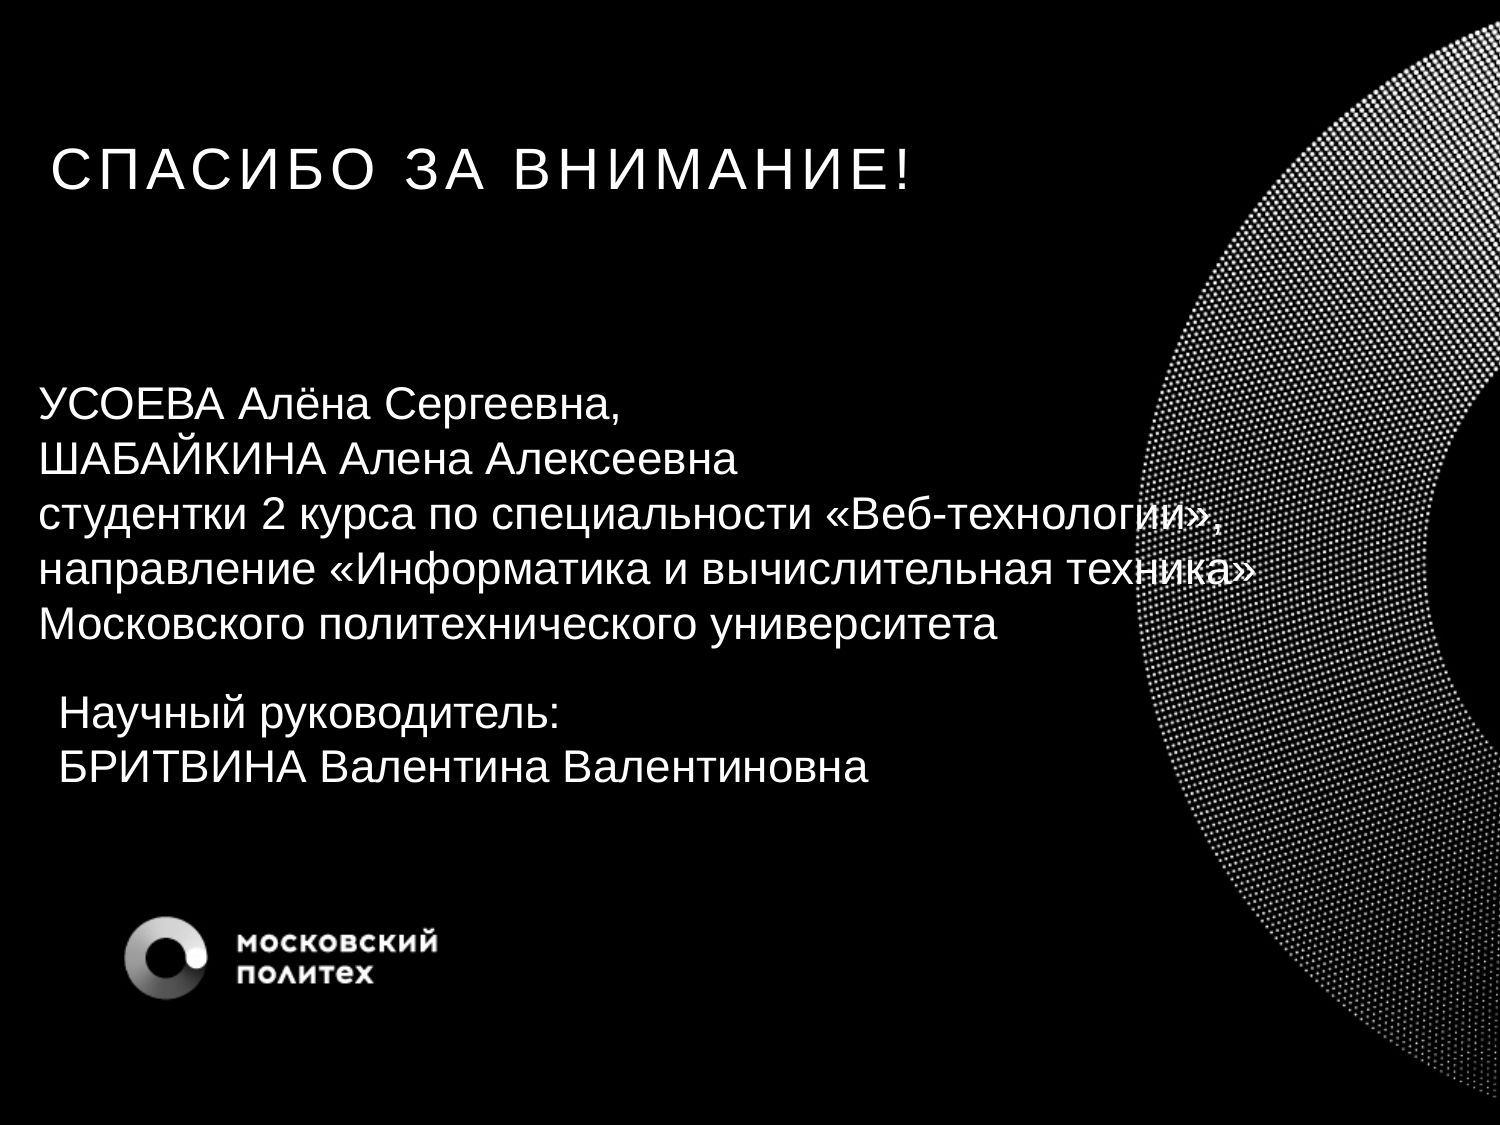

СПАСИБО ЗА ВНИМАНИЕ!
УСОЕВА Алёна Сергеевна,
ШАБАЙКИНА Алена Алексеевна
студентки 2 курса по специальности «Веб-технологии»,
направление «Информатика и вычислительная техника»
Московского политехнического университета
Научный руководитель:
БРИТВИНА Валентина Валентиновна